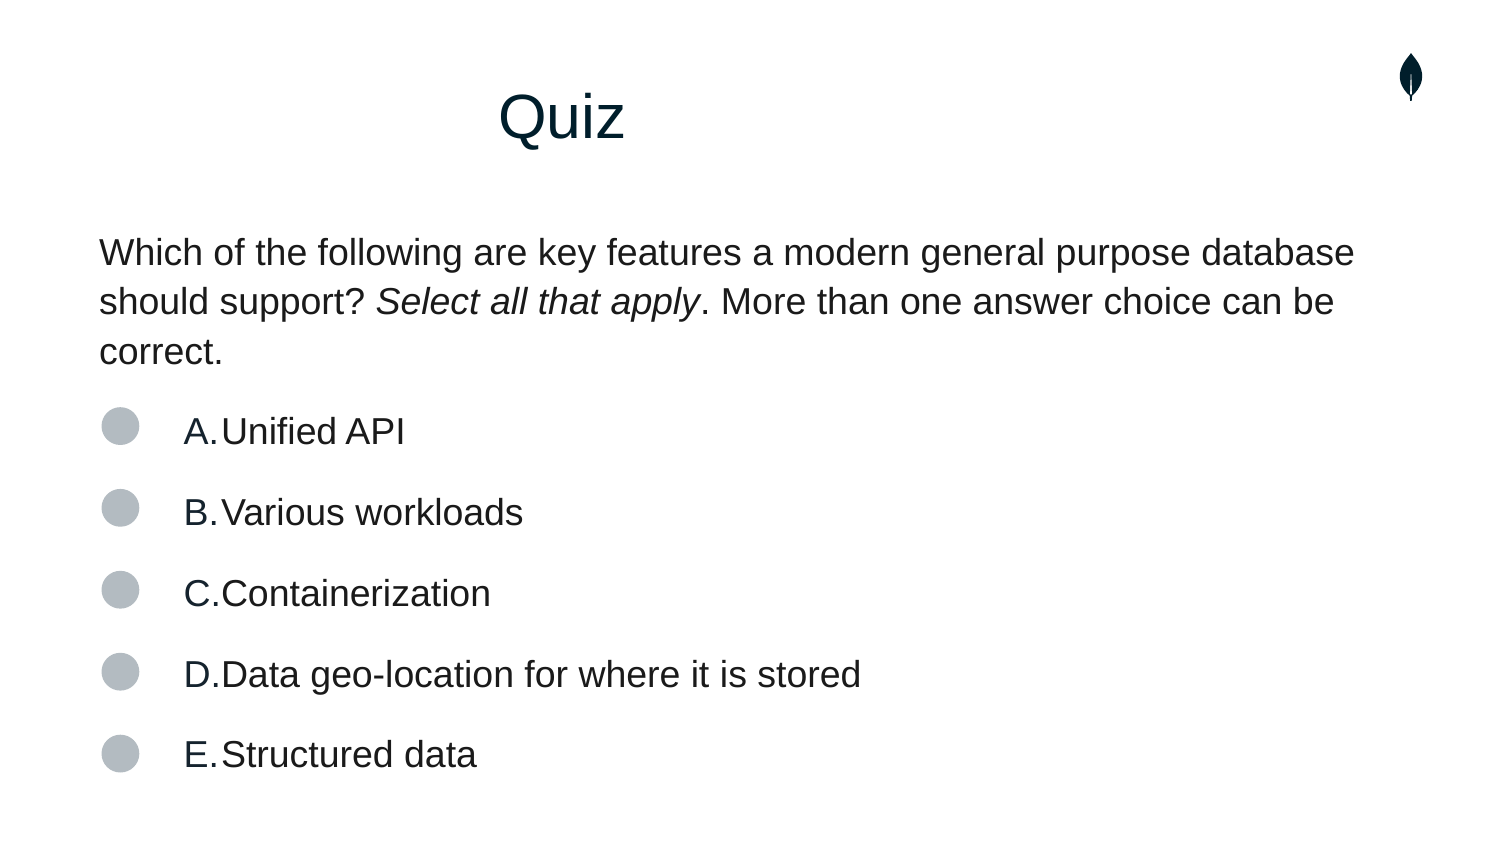

# Quiz
Which of the following are key features a modern general purpose database should support? Select all that apply. More than one answer choice can be correct.
Unified API
Various workloads
Containerization
Data geo-location for where it is stored
Structured data